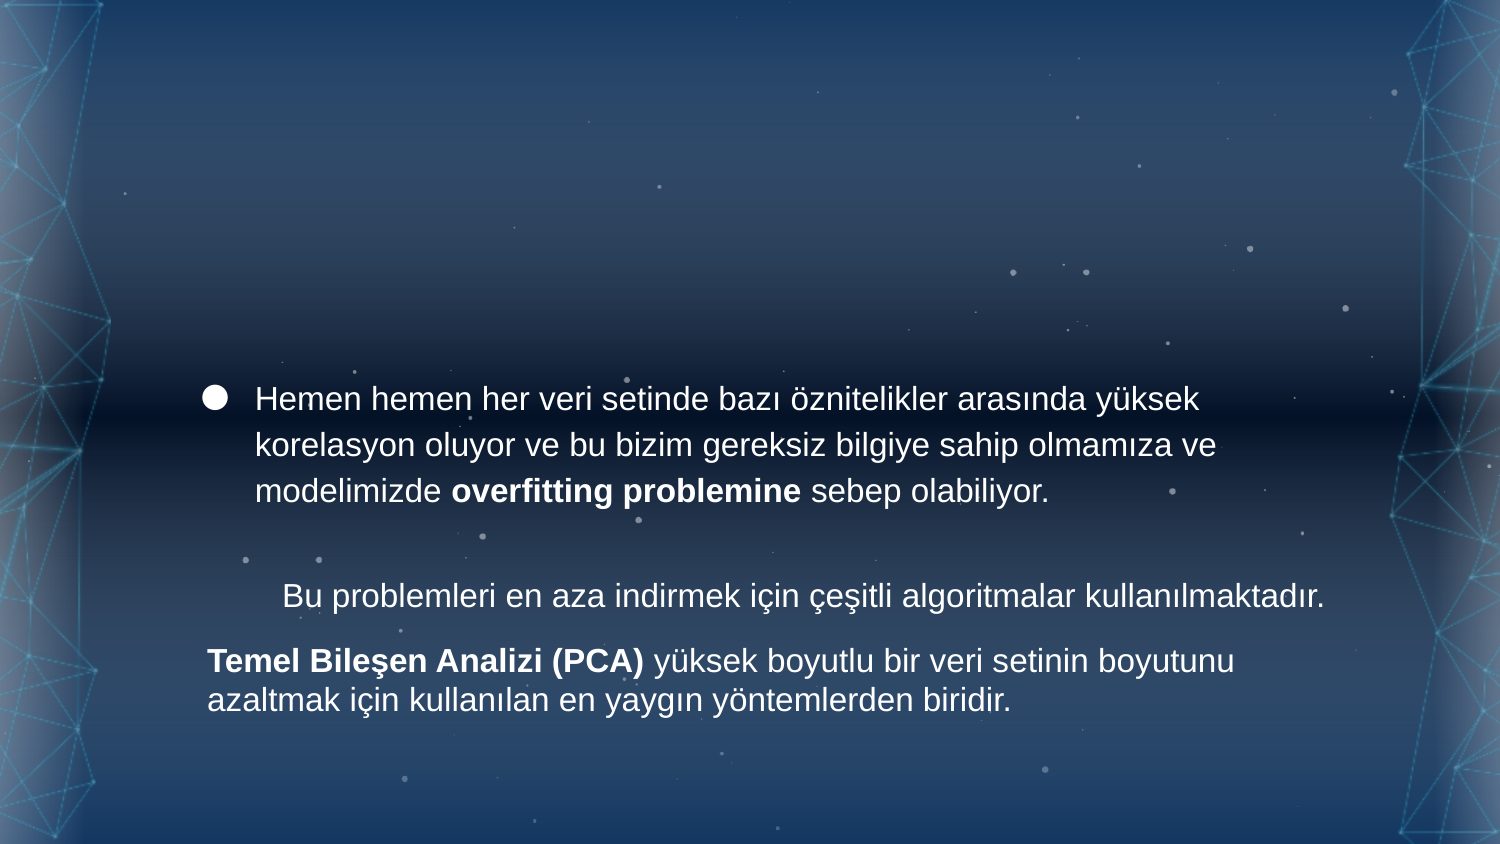

#
Hemen hemen her veri setinde bazı öznitelikler arasında yüksek korelasyon oluyor ve bu bizim gereksiz bilgiye sahip olmamıza ve modelimizde overfitting problemine sebep olabiliyor.

	Bu problemleri en aza indirmek için çeşitli algoritmalar kullanılmaktadır.
Temel Bileşen Analizi (PCA) yüksek boyutlu bir veri setinin boyutunu azaltmak için kullanılan en yaygın yöntemlerden biridir.